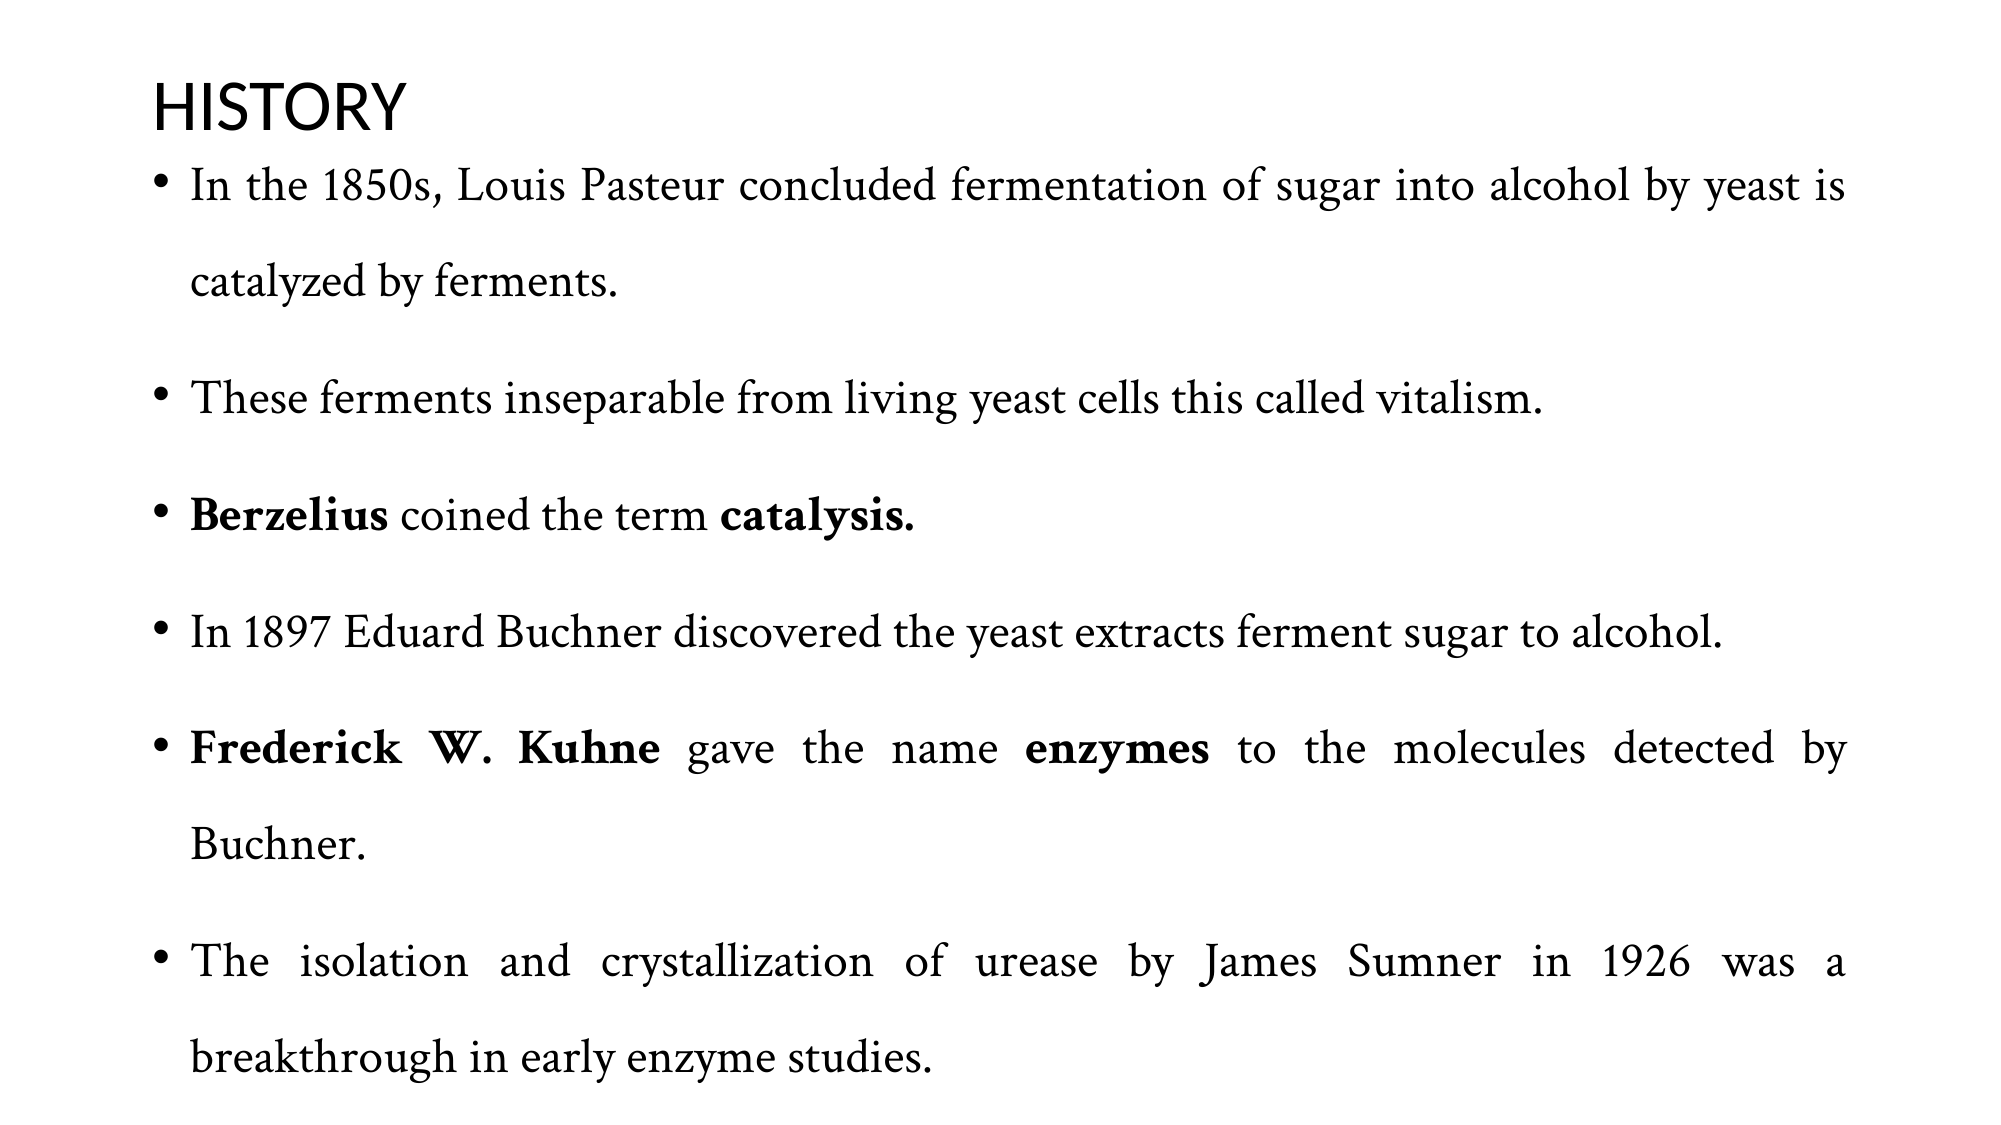

# HISTORY
In the 1850s, Louis Pasteur concluded fermentation of sugar into alcohol by yeast is catalyzed by ferments.
These ferments inseparable from living yeast cells this called vitalism.
Berzelius coined the term catalysis.
In 1897 Eduard Buchner discovered the yeast extracts ferment sugar to alcohol.
Frederick W. Kuhne gave the name enzymes to the molecules detected by Buchner.
The isolation and crystallization of urease by James Sumner in 1926 was a breakthrough in early enzyme studies.